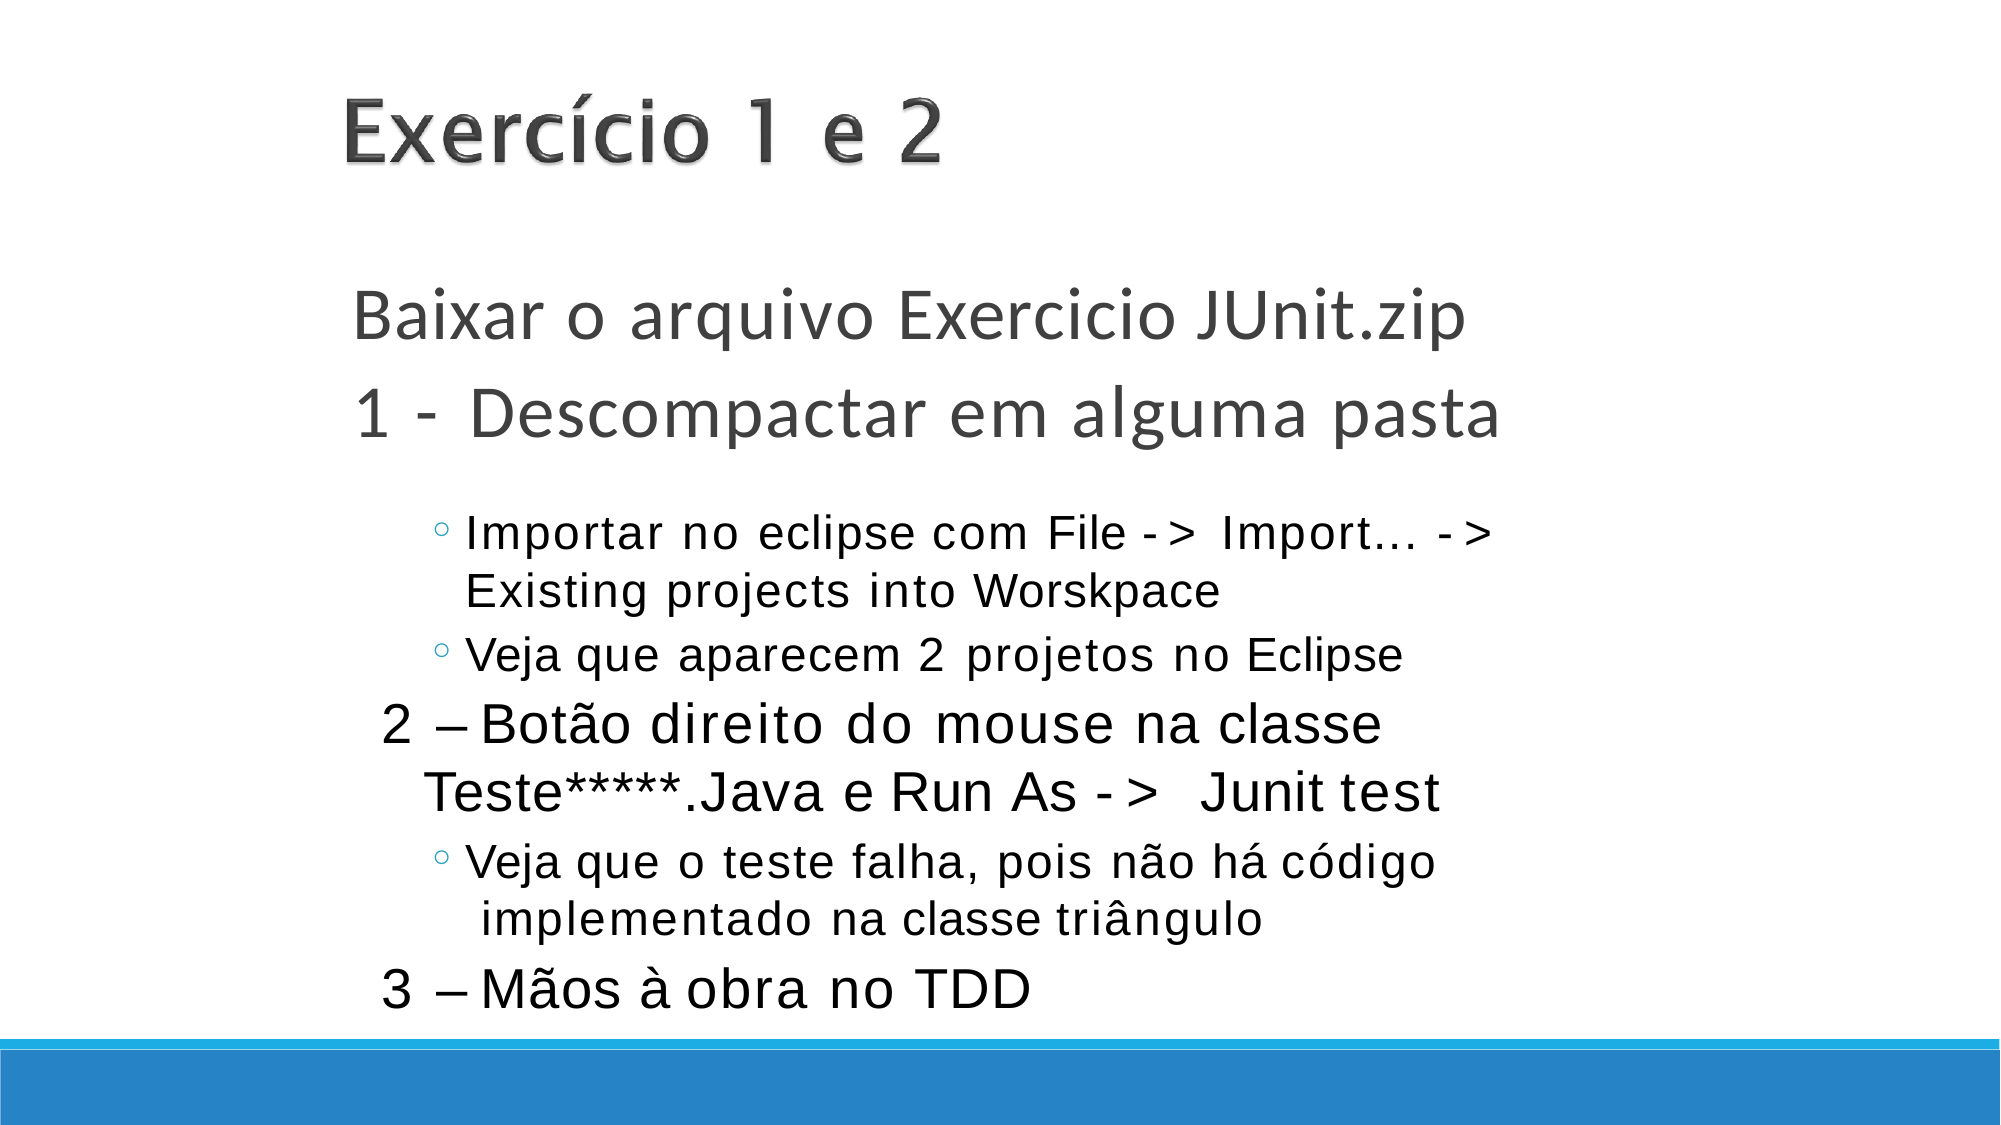

Baixar o arquivo Exercicio JUnit.zip
1 - Descompactar em alguma pasta
Importar no eclipse com File -> Import... ->
Existing projects into Worskpace
Veja que aparecem 2 projetos no Eclipse
2 – Botão direito do mouse na classe  Teste*****.Java e Run As -> Junit test
Veja que o teste falha, pois não há código  implementado na classe triângulo
3 – Mãos à obra no TDD